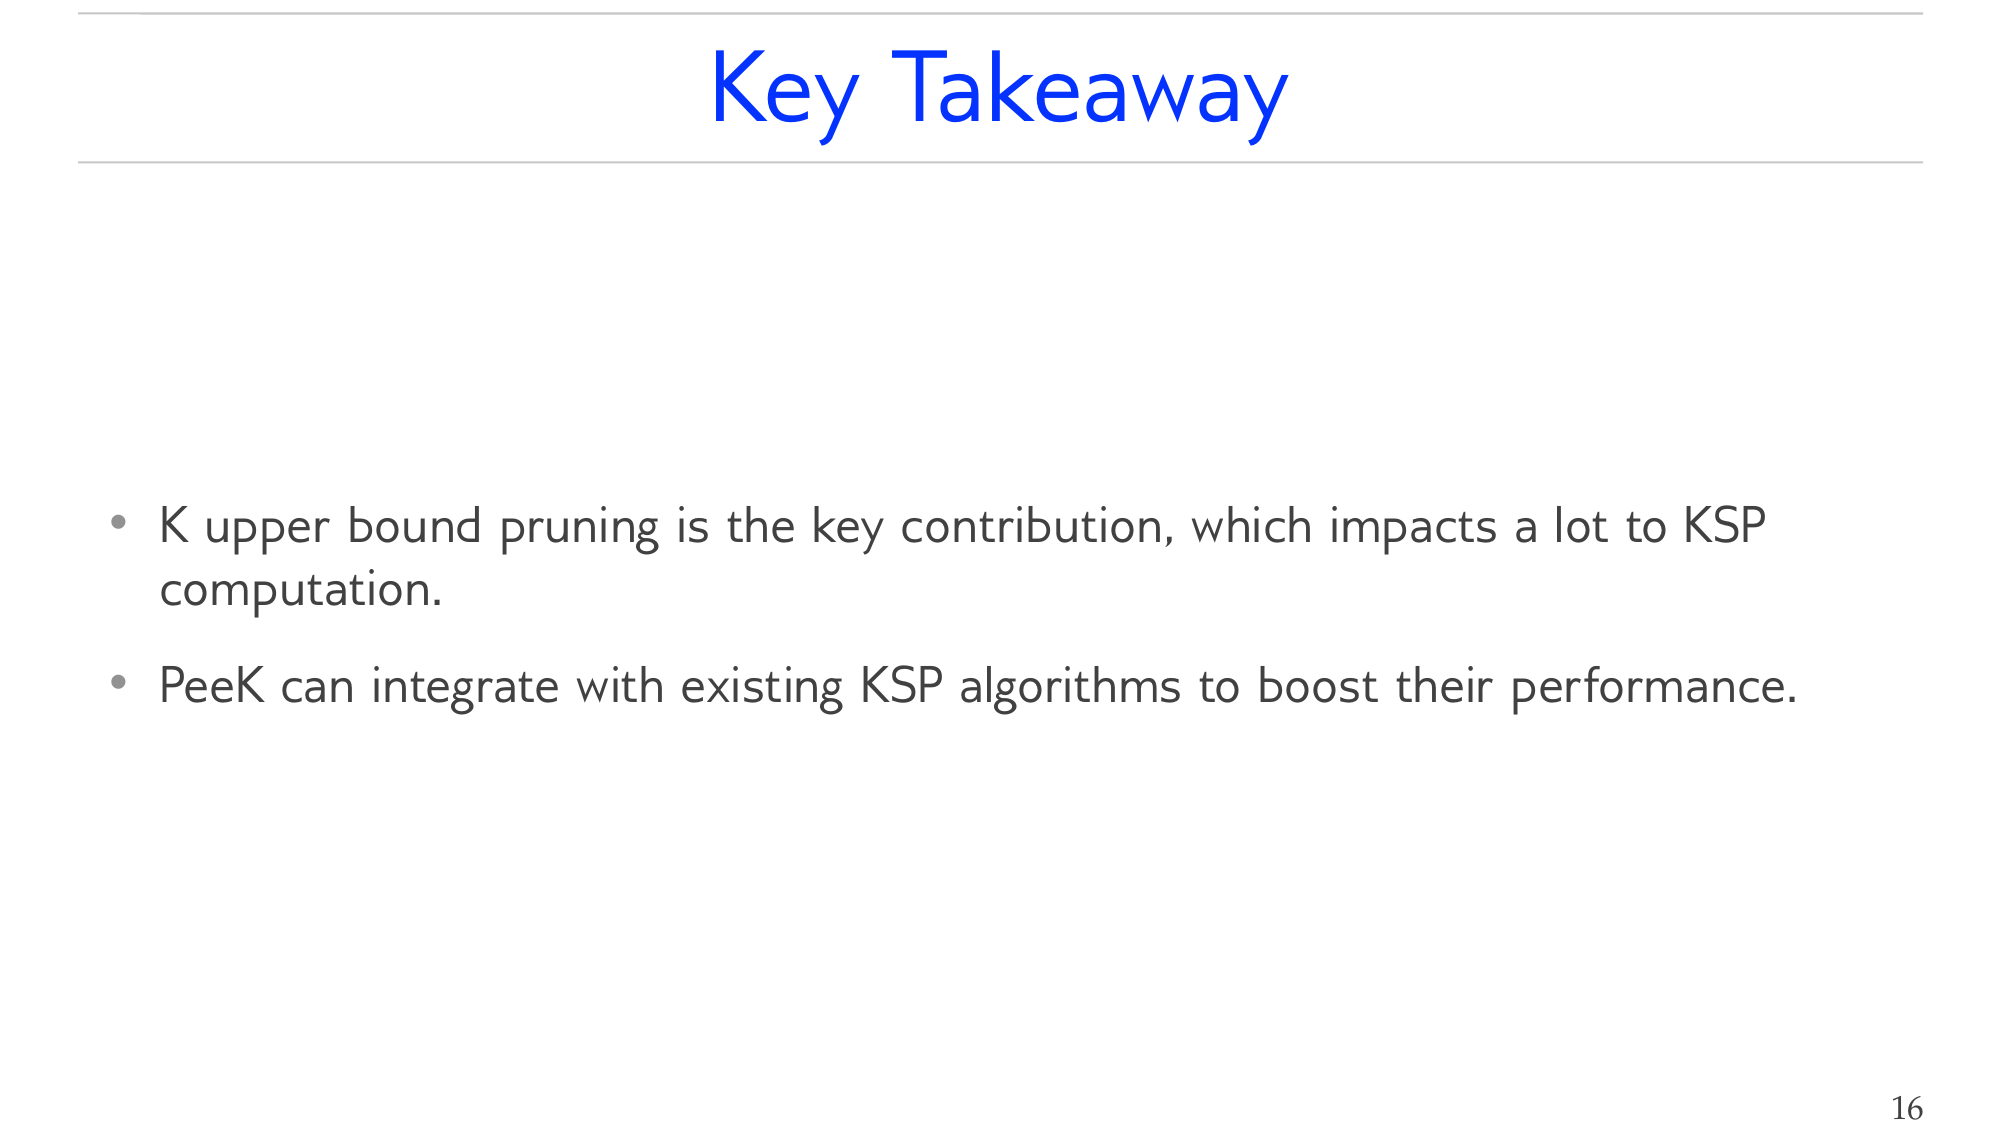

# Key Takeaway
K upper bound pruning is the key contribution, which impacts a lot to KSP computation.
PeeK can integrate with existing KSP algorithms to boost their performance.
16